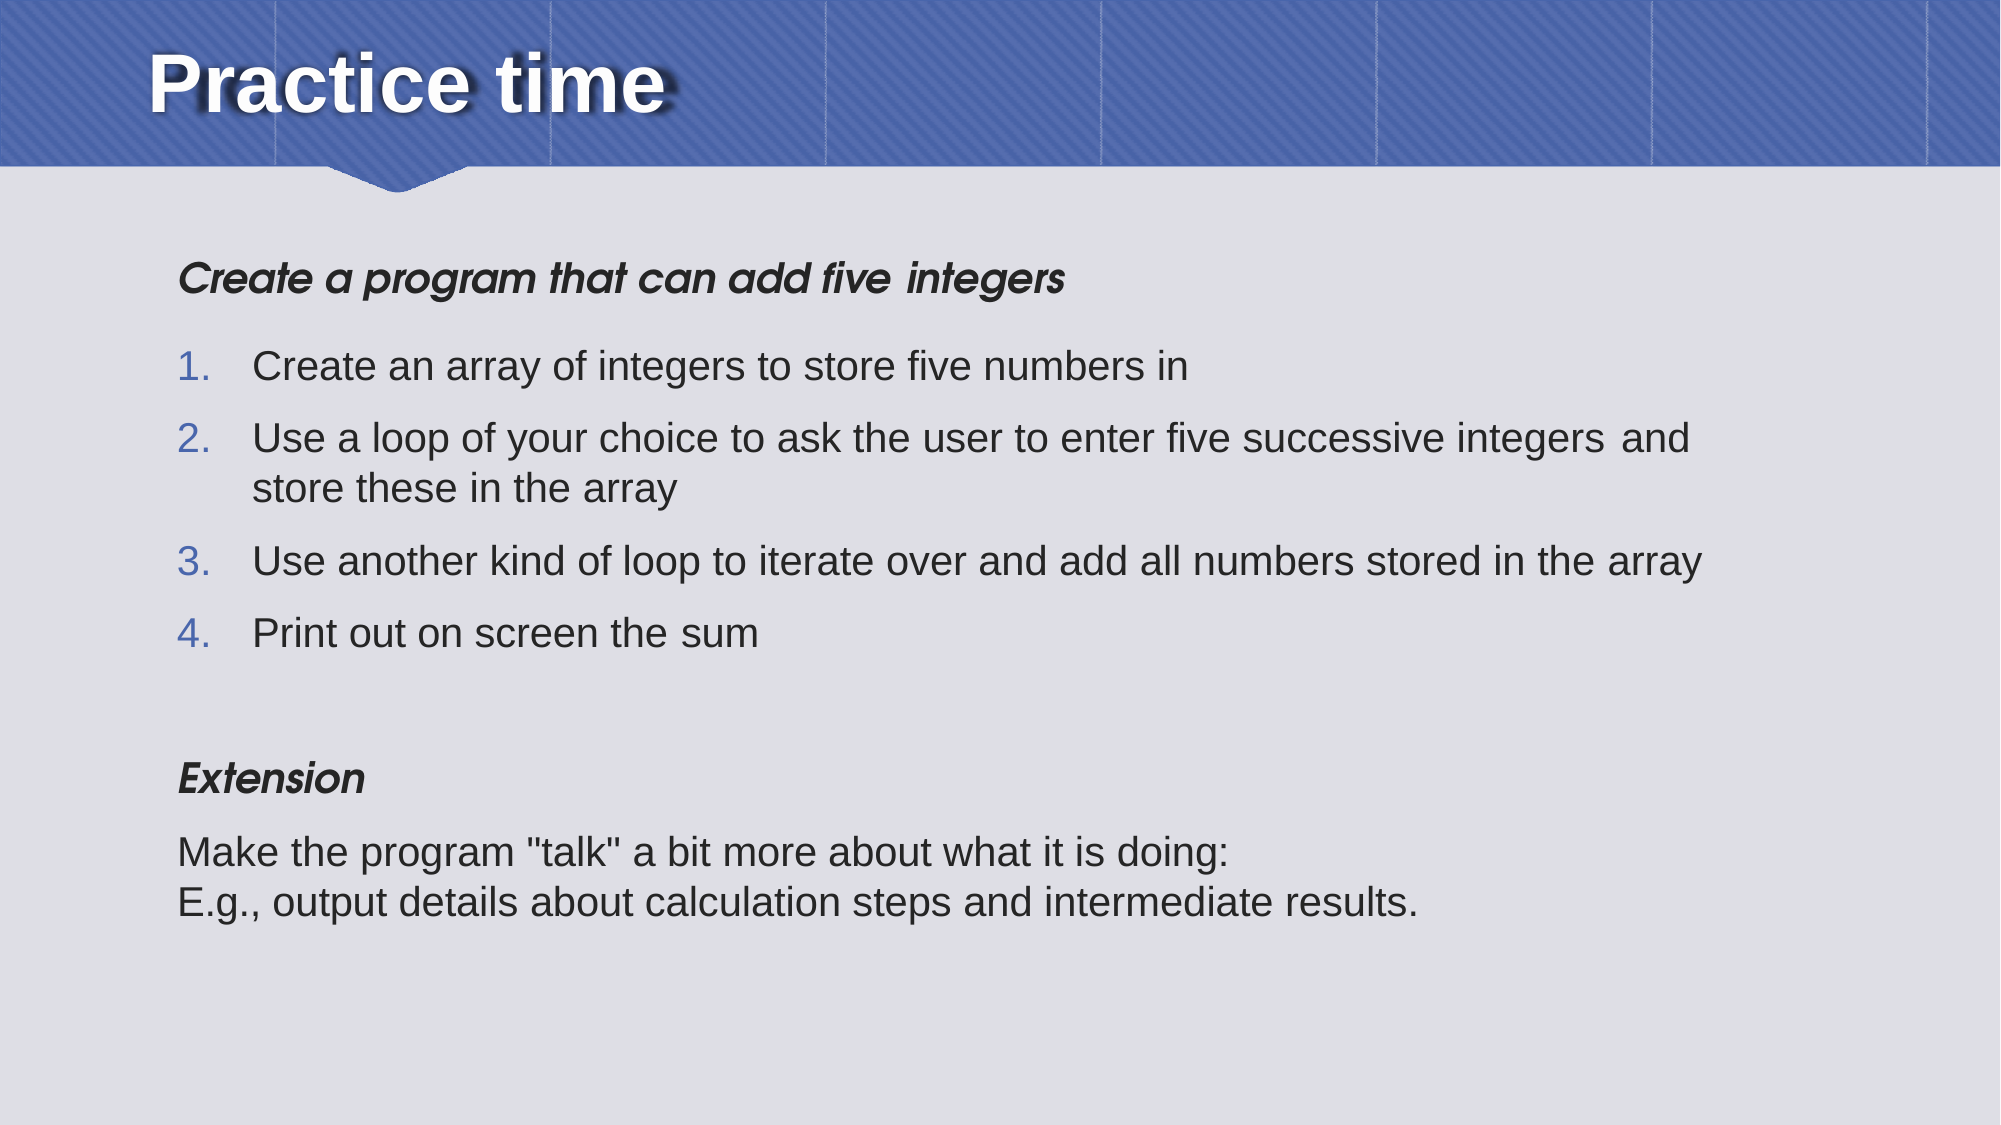

# Practice time
Create a program that can add five integers

Create an array of integers to store five numbers in
Use a loop of your choice to ask the user to enter five successive integers and
store these in the array
Use another kind of loop to iterate over and add all numbers stored in the array
Print out on screen the sum

Extension
Make the program "talk" a bit more about what it is doing:
E.g., output details about calculation steps and intermediate results.